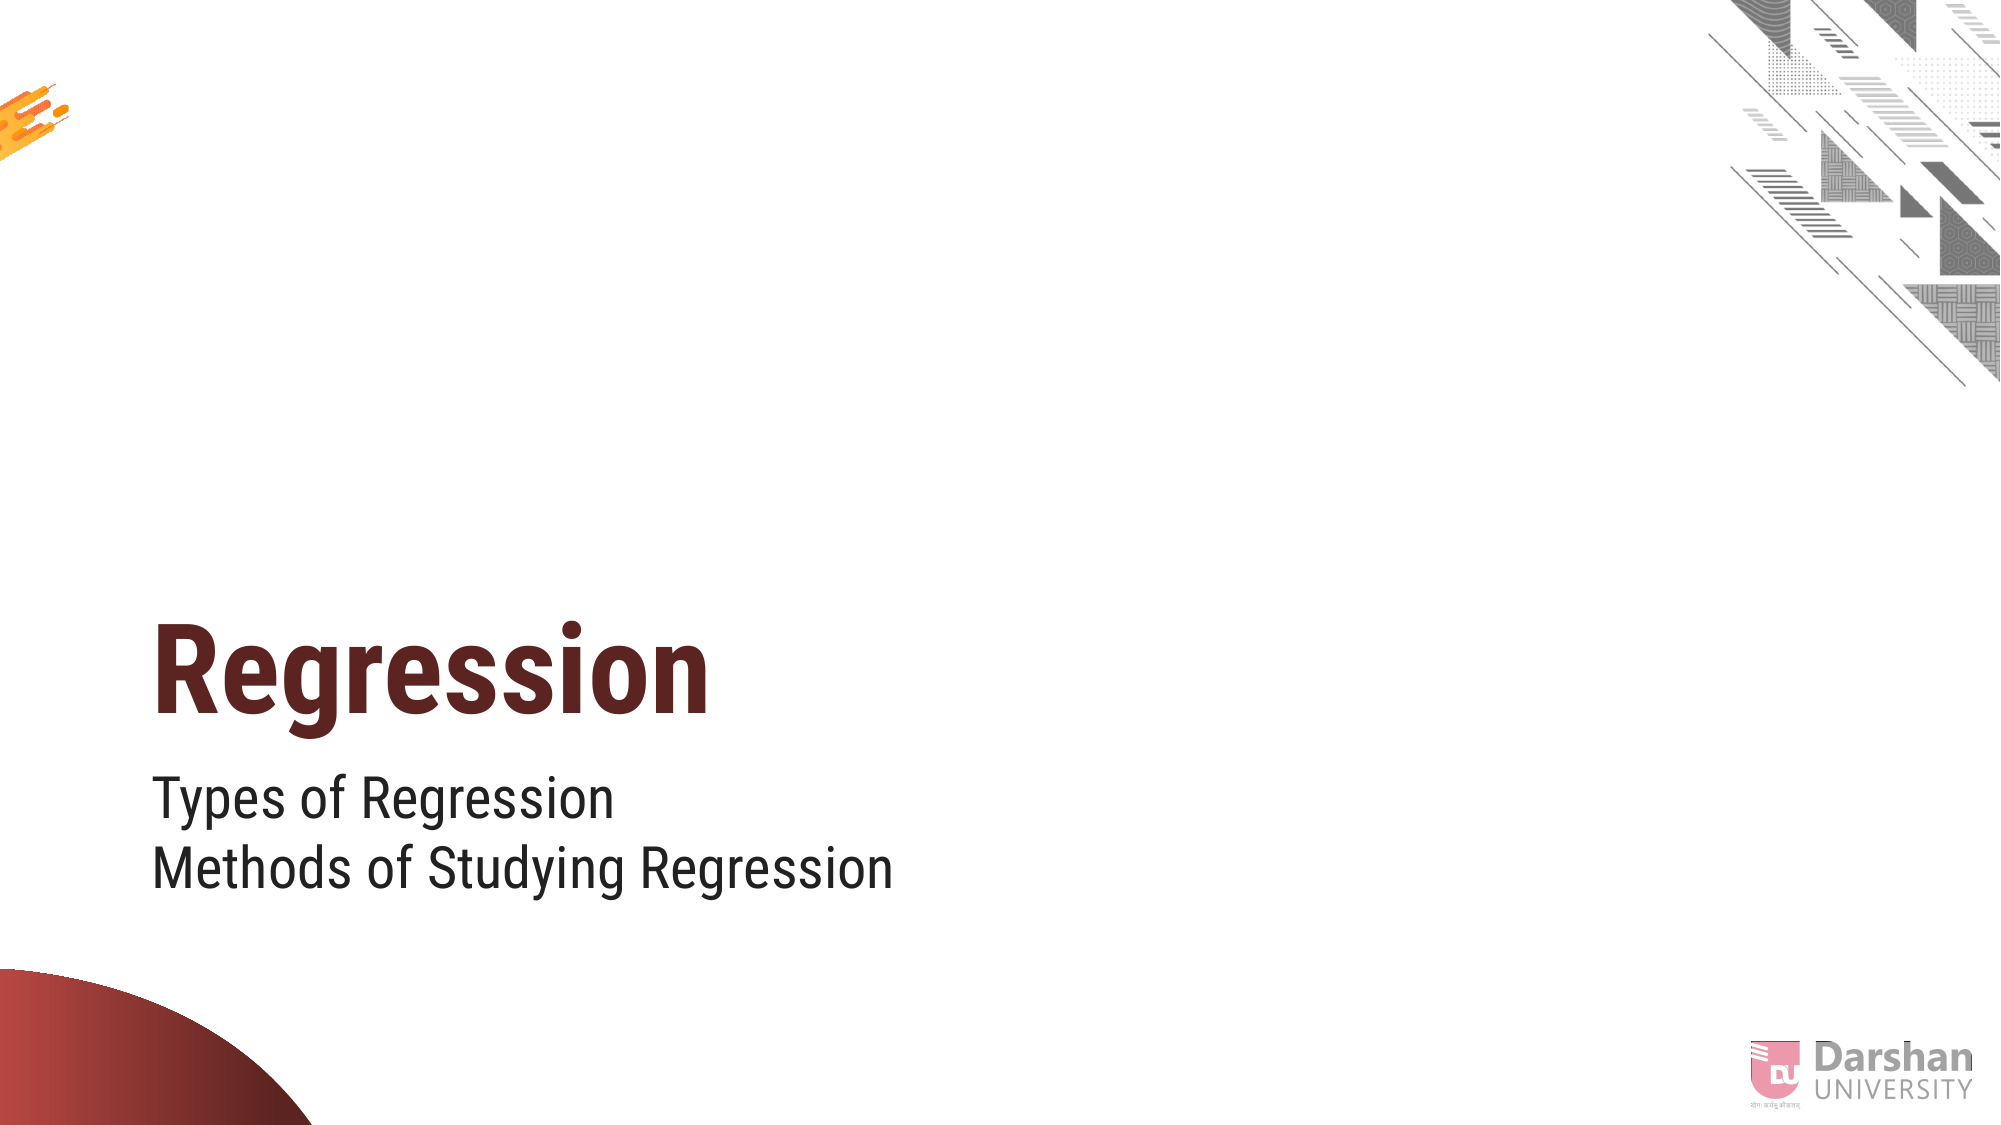

# Regression
Types of Regression
Methods of Studying Regression